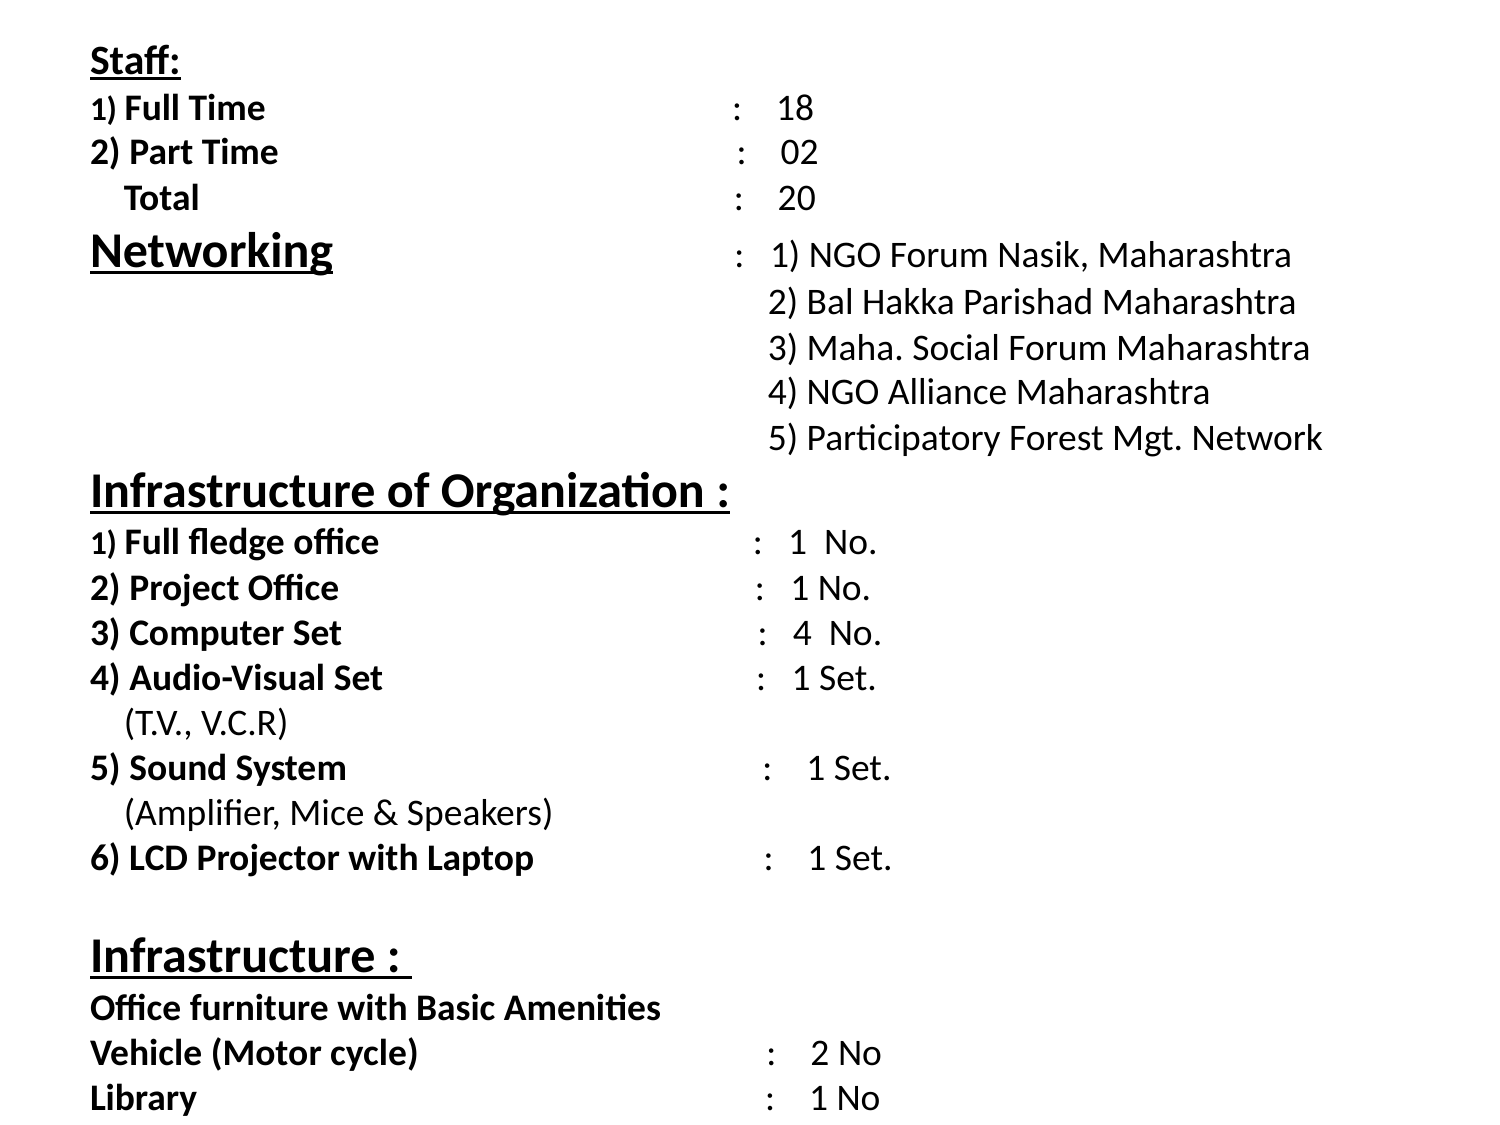

# Staff: 1) Full Time                                                       :    18 2) Part Time                                                      :    02 Total                                                               :    20 Networking                                               :   1) NGO Forum Nasik, Maharashtra 2) Bal Hakka Parishad Maharashtra 3) Maha. Social Forum Maharashtra 4) NGO Alliance Maharashtra 5) Participatory Forest Mgt. Network Infrastructure of Organization : 1) Full fledge office                                            :   1  No. 2) Project Office                                                 :   1 No. 3) Computer Set                                                 :   4  No. 4) Audio-Visual Set                                            :   1 Set. (T.V., V.C.R) 5) Sound System                                                 :    1 Set. (Amplifier, Mice & Speakers) 6) LCD Projector with Laptop                           :    1 Set. Infrastructure : Office furniture with Basic Amenities Vehicle (Motor cycle)                                         :    2 No Library                                                                   :    1 No